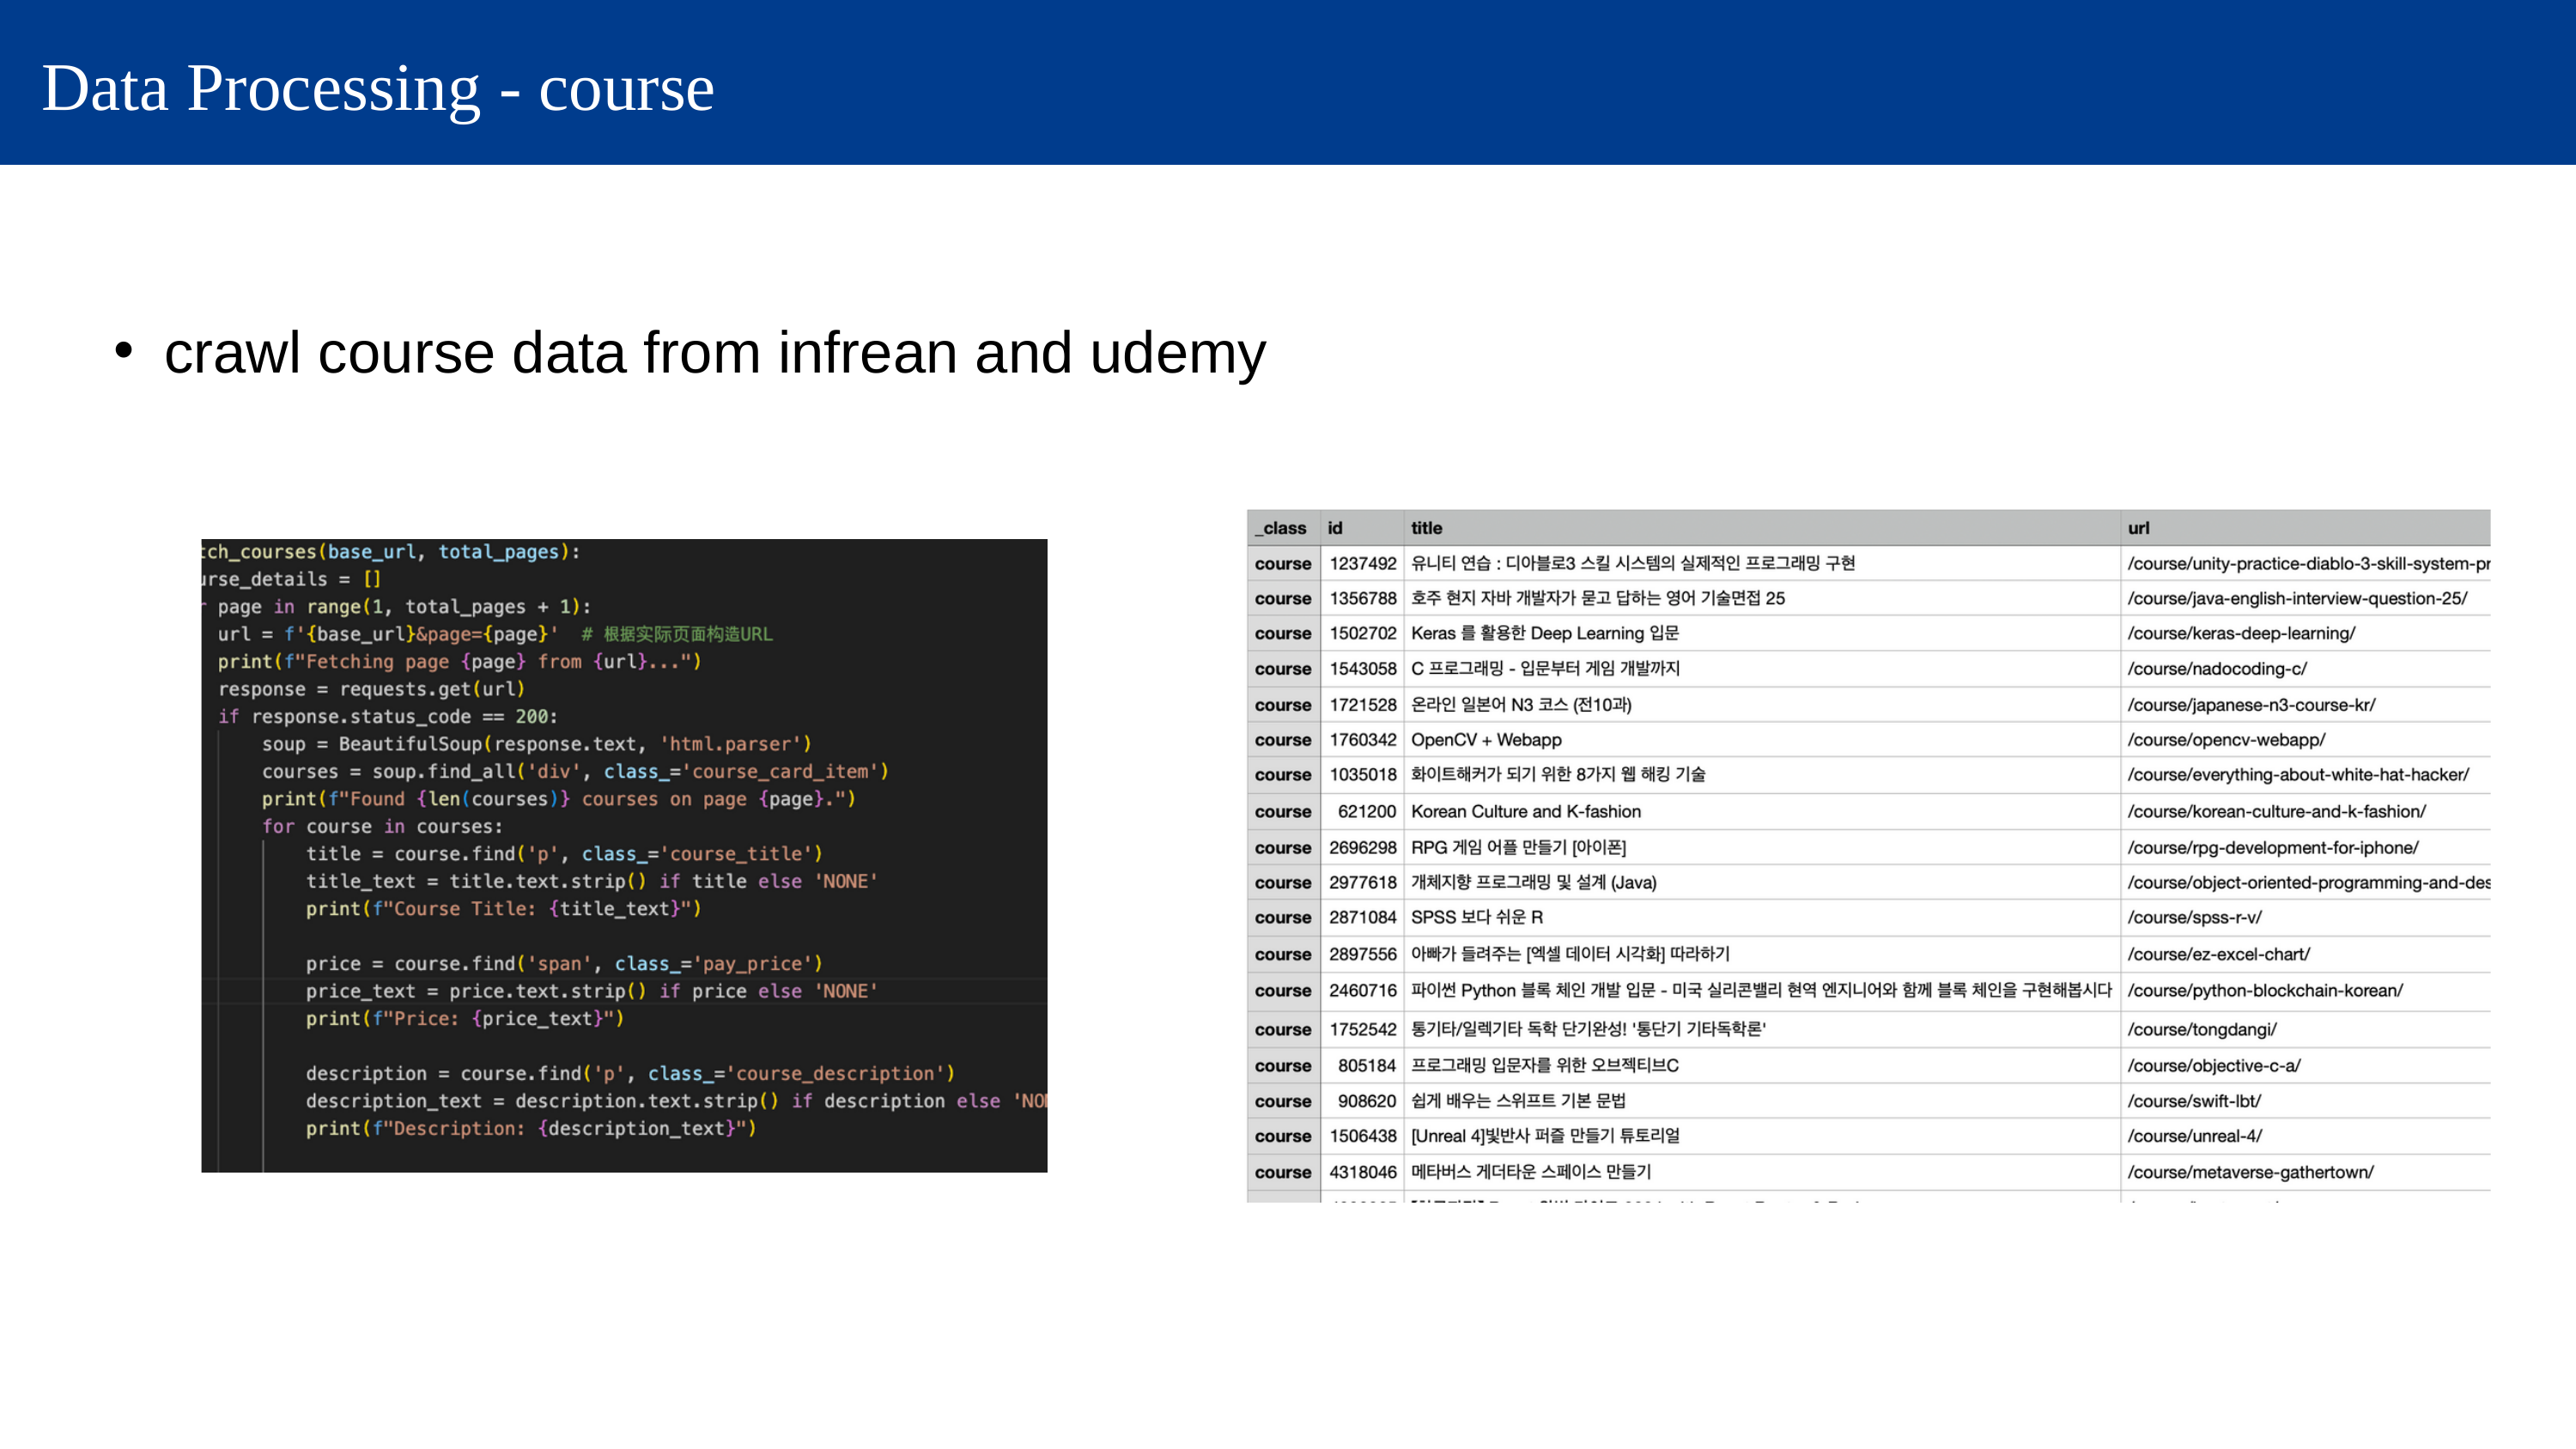

Data Processing - course

crawl course data from infrean and udemy